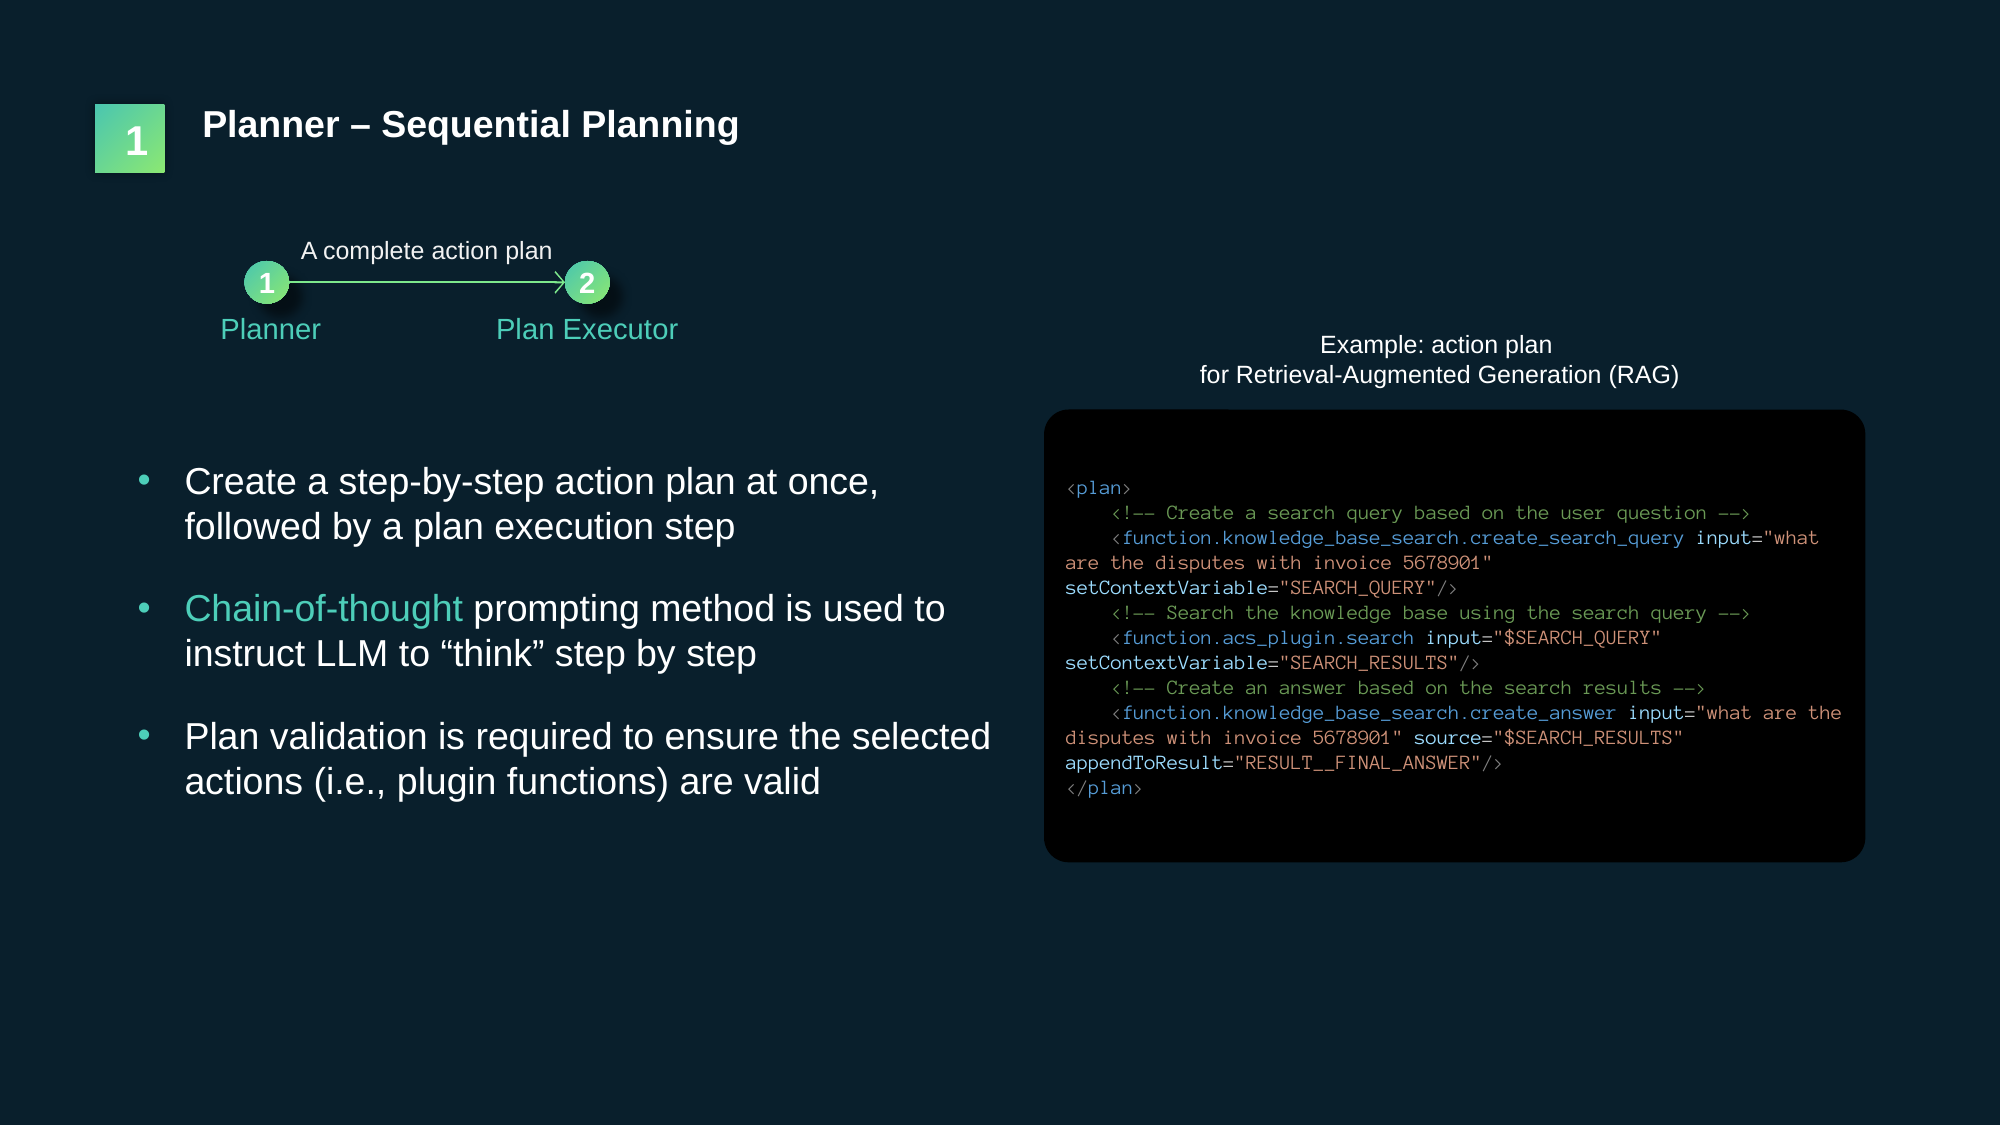

Planner – Sequential Planning
1
A complete action plan
1
2
Planner
Plan Executor
Example: action plan
for Retrieval-Augmented Generation (RAG)
<plan>
    <!-- Create a search query based on the user question -->
    <function.knowledge_base_search.create_search_query input="what are the disputes with invoice 5678901" setContextVariable="SEARCH_QUERY"/>
    <!-- Search the knowledge base using the search query -->
    <function.acs_plugin.search input="$SEARCH_QUERY" setContextVariable="SEARCH_RESULTS"/>
    <!-- Create an answer based on the search results -->
    <function.knowledge_base_search.create_answer input="what are the disputes with invoice 5678901" source="$SEARCH_RESULTS" appendToResult="RESULT__FINAL_ANSWER"/>
</plan>
Create a step-by-step action plan at once, followed by a plan execution step
Chain-of-thought prompting method is used to instruct LLM to “think” step by step
Plan validation is required to ensure the selected actions (i.e., plugin functions) are valid